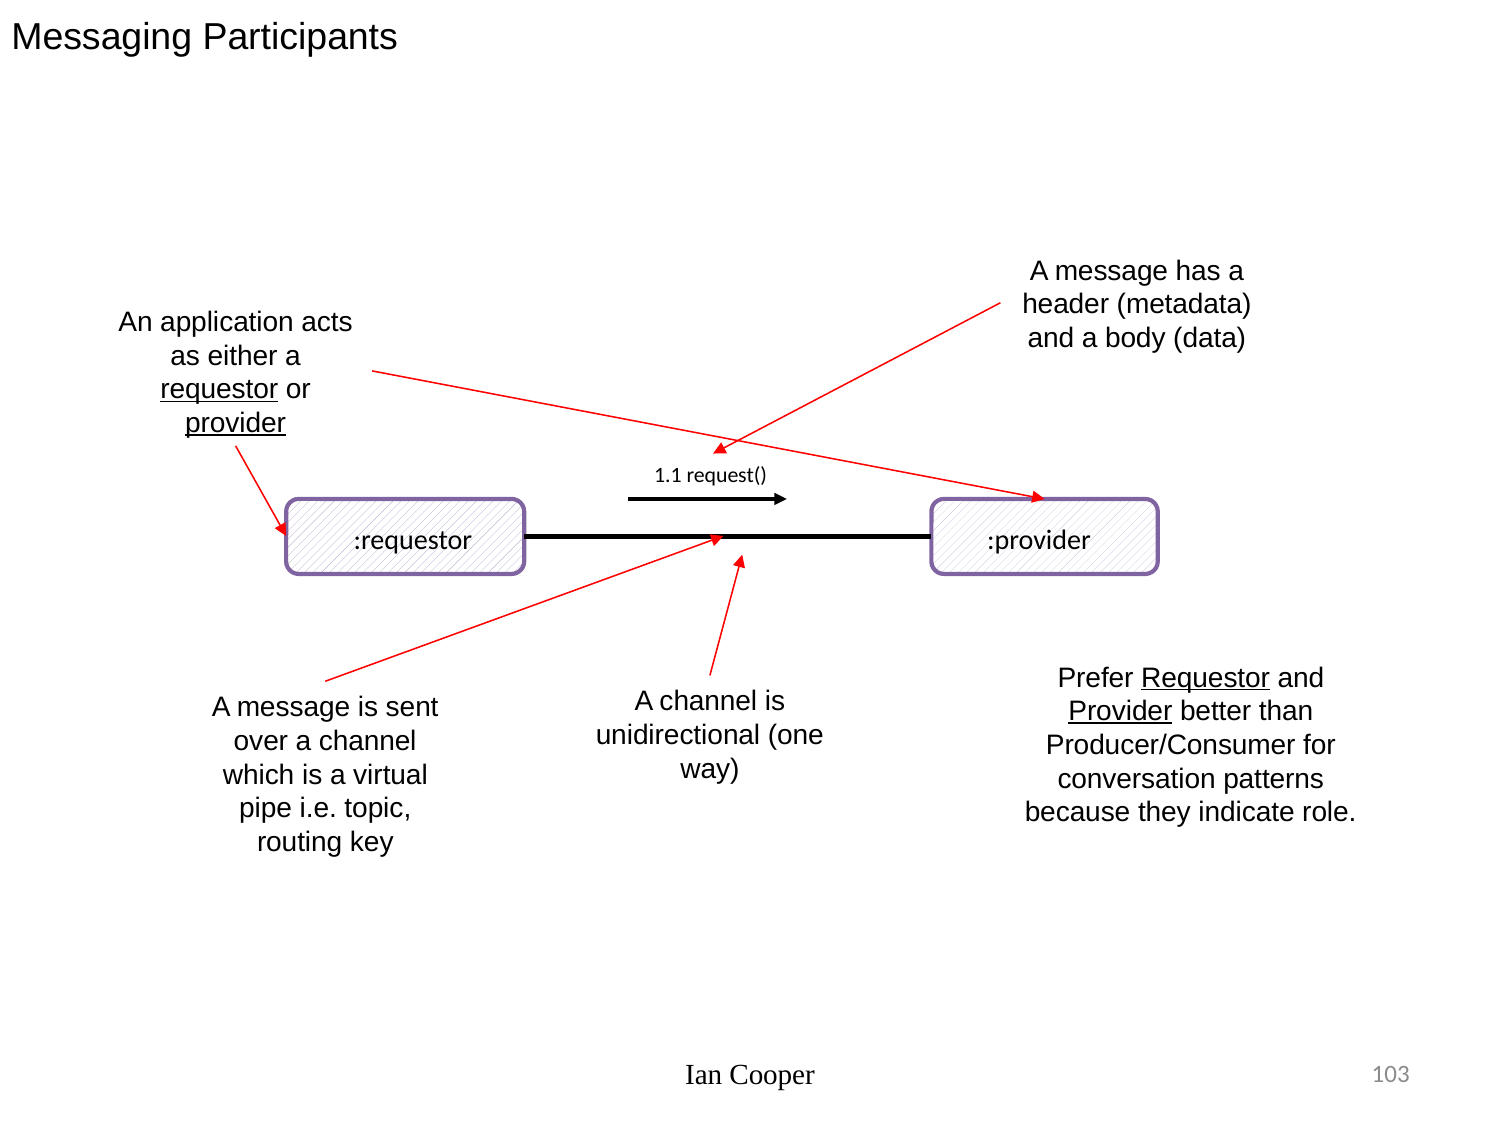

Messaging Participants
A message has a header (metadata) and a body (data)
An application acts as either a requestor or provider
1.1 request()

:provider
:requestor
Prefer Requestor and Provider better than Producer/Consumer for conversation patterns because they indicate role.
A channel is unidirectional (one way)
A message is sent over a channel which is a virtual pipe i.e. topic, routing key
Ian Cooper
103